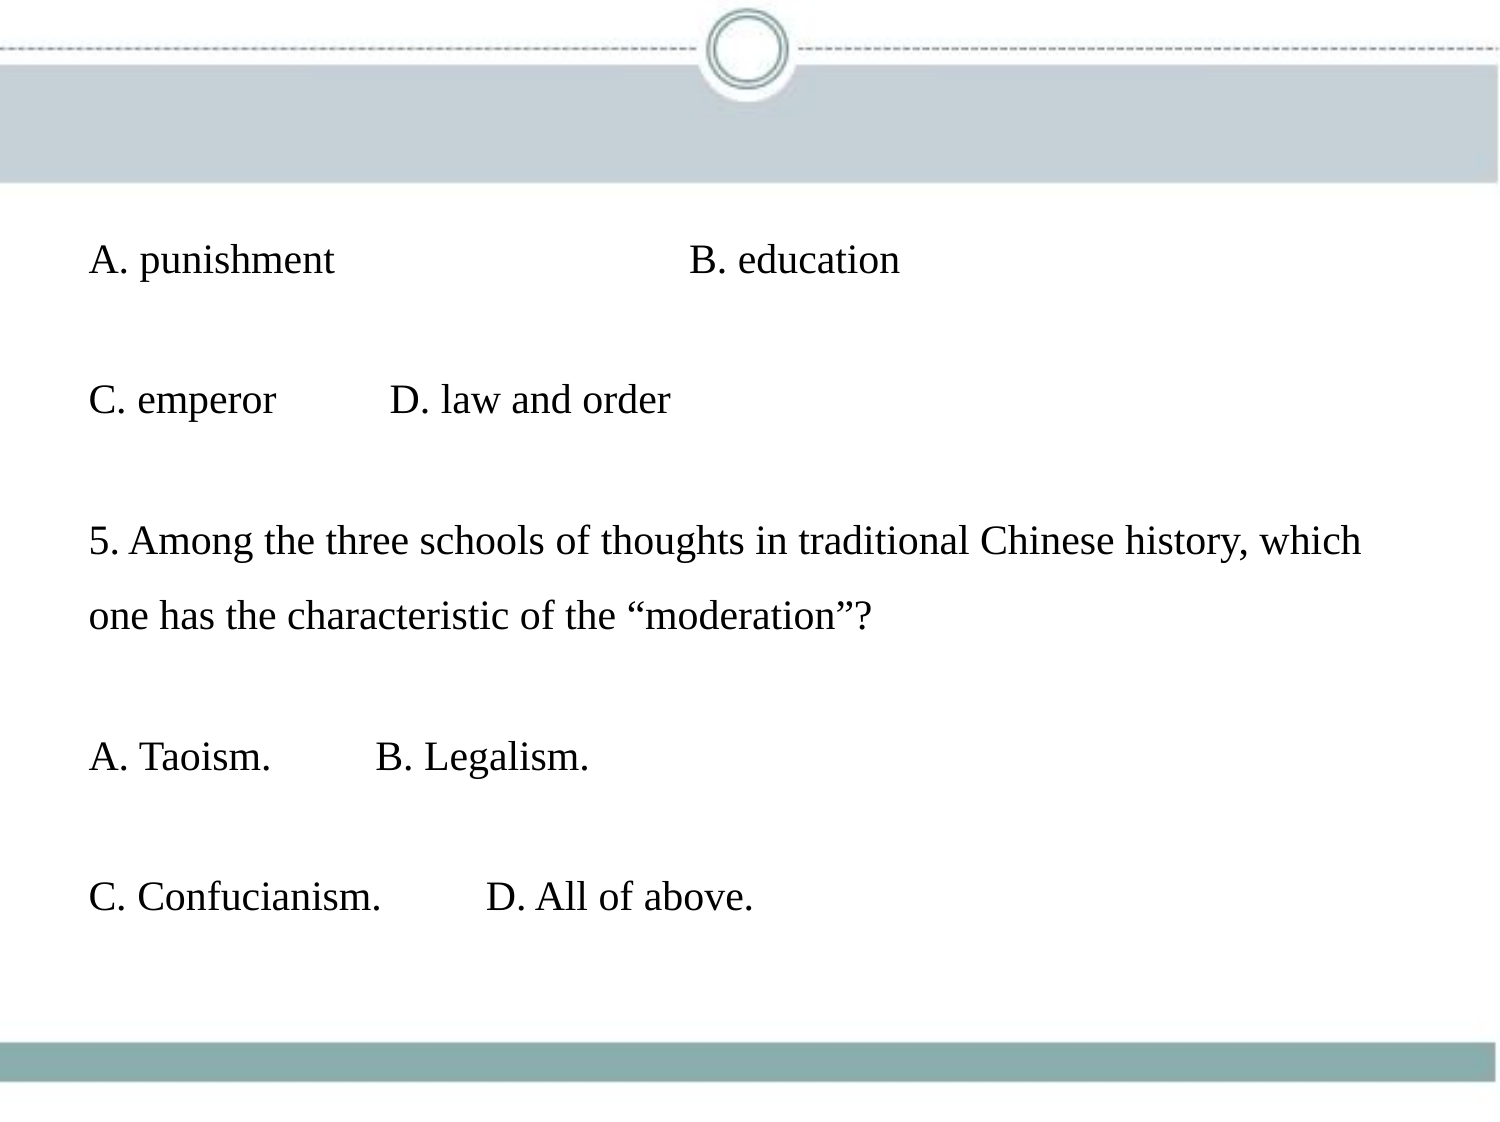

A. punishment　　　　　　　　B. education
C. emperor　　 D. law and order
5. Among the three schools of thoughts in traditional Chinese history, which
one has the characteristic of the “moderation”?
A. Taoism.　　B. Legalism.
C. Confucianism.　　D. All of above.